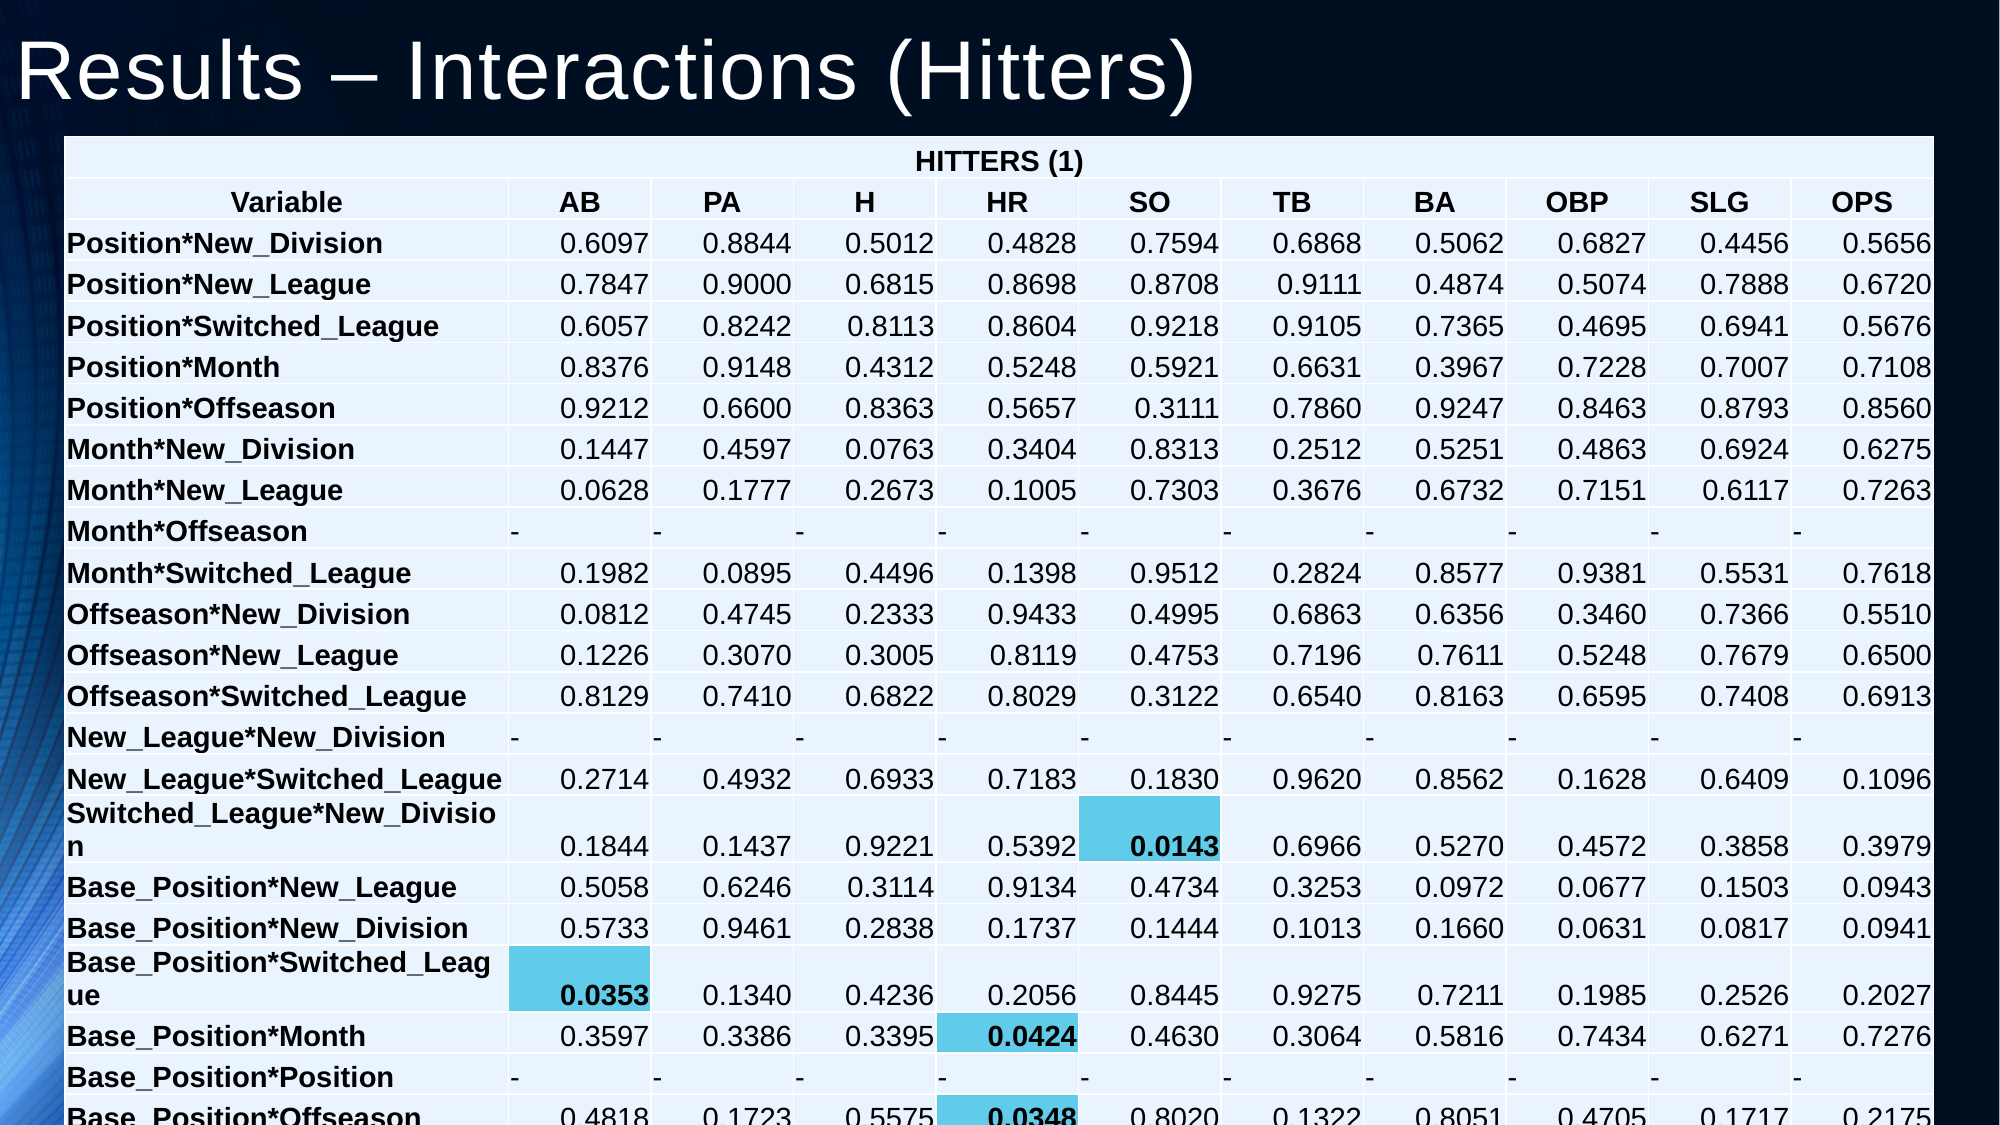

# Results – Interactions (Hitters)
| HITTERS (1) |  |  |  |  |  |  |  |  |  |  |
| --- | --- | --- | --- | --- | --- | --- | --- | --- | --- | --- |
| Variable | AB | PA | H | HR | SO | TB | BA | OBP | SLG | OPS |
| Position\*New\_Division | 0.6097 | 0.8844 | 0.5012 | 0.4828 | 0.7594 | 0.6868 | 0.5062 | 0.6827 | 0.4456 | 0.5656 |
| Position\*New\_League | 0.7847 | 0.9000 | 0.6815 | 0.8698 | 0.8708 | 0.9111 | 0.4874 | 0.5074 | 0.7888 | 0.6720 |
| Position\*Switched\_League | 0.6057 | 0.8242 | 0.8113 | 0.8604 | 0.9218 | 0.9105 | 0.7365 | 0.4695 | 0.6941 | 0.5676 |
| Position\*Month | 0.8376 | 0.9148 | 0.4312 | 0.5248 | 0.5921 | 0.6631 | 0.3967 | 0.7228 | 0.7007 | 0.7108 |
| Position\*Offseason | 0.9212 | 0.6600 | 0.8363 | 0.5657 | 0.3111 | 0.7860 | 0.9247 | 0.8463 | 0.8793 | 0.8560 |
| Month\*New\_Division | 0.1447 | 0.4597 | 0.0763 | 0.3404 | 0.8313 | 0.2512 | 0.5251 | 0.4863 | 0.6924 | 0.6275 |
| Month\*New\_League | 0.0628 | 0.1777 | 0.2673 | 0.1005 | 0.7303 | 0.3676 | 0.6732 | 0.7151 | 0.6117 | 0.7263 |
| Month\*Offseason | - | - | - | - | - | - | - | - | - | - |
| Month\*Switched\_League | 0.1982 | 0.0895 | 0.4496 | 0.1398 | 0.9512 | 0.2824 | 0.8577 | 0.9381 | 0.5531 | 0.7618 |
| Offseason\*New\_Division | 0.0812 | 0.4745 | 0.2333 | 0.9433 | 0.4995 | 0.6863 | 0.6356 | 0.3460 | 0.7366 | 0.5510 |
| Offseason\*New\_League | 0.1226 | 0.3070 | 0.3005 | 0.8119 | 0.4753 | 0.7196 | 0.7611 | 0.5248 | 0.7679 | 0.6500 |
| Offseason\*Switched\_League | 0.8129 | 0.7410 | 0.6822 | 0.8029 | 0.3122 | 0.6540 | 0.8163 | 0.6595 | 0.7408 | 0.6913 |
| New\_League\*New\_Division | - | - | - | - | - | - | - | - | - | - |
| New\_League\*Switched\_League | 0.2714 | 0.4932 | 0.6933 | 0.7183 | 0.1830 | 0.9620 | 0.8562 | 0.1628 | 0.6409 | 0.1096 |
| Switched\_League\*New\_Division | 0.1844 | 0.1437 | 0.9221 | 0.5392 | 0.0143 | 0.6966 | 0.5270 | 0.4572 | 0.3858 | 0.3979 |
| Base\_Position\*New\_League | 0.5058 | 0.6246 | 0.3114 | 0.9134 | 0.4734 | 0.3253 | 0.0972 | 0.0677 | 0.1503 | 0.0943 |
| Base\_Position\*New\_Division | 0.5733 | 0.9461 | 0.2838 | 0.1737 | 0.1444 | 0.1013 | 0.1660 | 0.0631 | 0.0817 | 0.0941 |
| Base\_Position\*Switched\_League | 0.0353 | 0.1340 | 0.4236 | 0.2056 | 0.8445 | 0.9275 | 0.7211 | 0.1985 | 0.2526 | 0.2027 |
| Base\_Position\*Month | 0.3597 | 0.3386 | 0.3395 | 0.0424 | 0.4630 | 0.3064 | 0.5816 | 0.7434 | 0.6271 | 0.7276 |
| Base\_Position\*Position | - | - | - | - | - | - | - | - | - | - |
| Base\_Position\*Offseason | 0.4818 | 0.1723 | 0.5575 | 0.0348 | 0.8020 | 0.1322 | 0.8051 | 0.4705 | 0.1717 | 0.2175 |